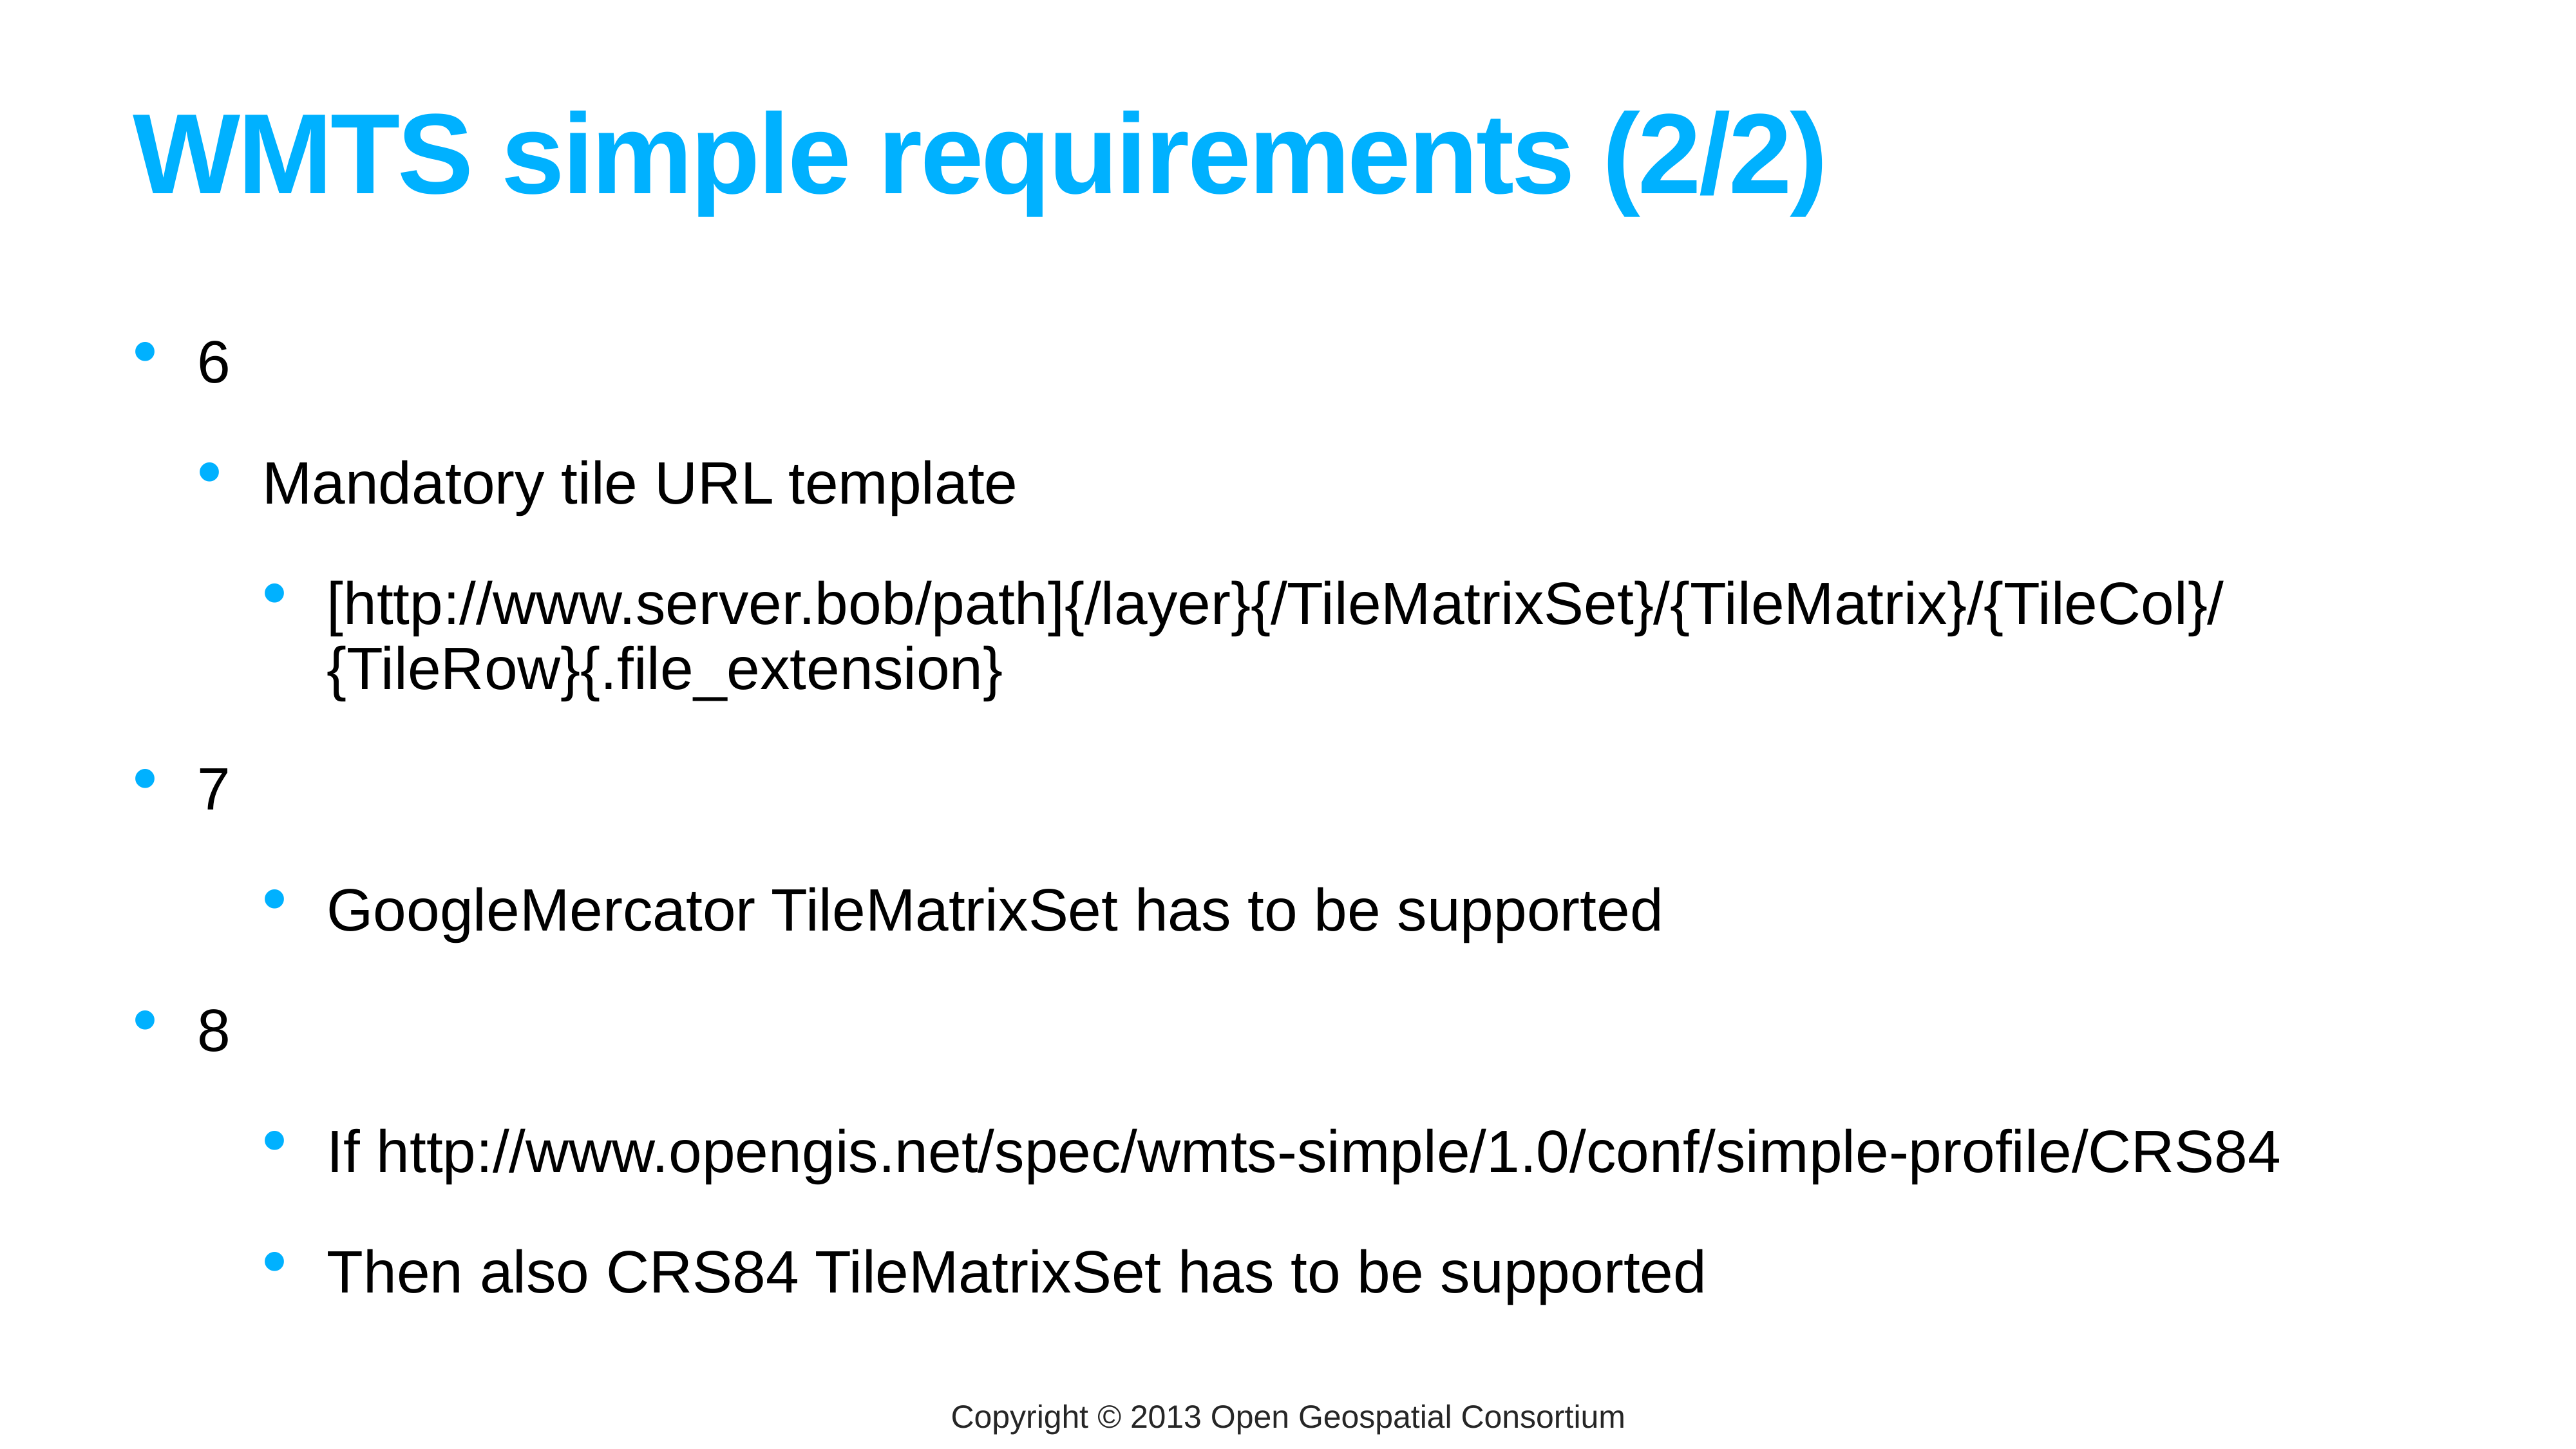

# WMTS simple requirements (2/2)
6
Mandatory tile URL template
[http://www.server.bob/path]{/layer}{/TileMatrixSet}/{TileMatrix}/{TileCol}/{TileRow}{.file_extension}
7
GoogleMercator TileMatrixSet has to be supported
8
If http://www.opengis.net/spec/wmts-simple/1.0/conf/simple-profile/CRS84
Then also CRS84 TileMatrixSet has to be supported
Copyright © 2013 Open Geospatial Consortium